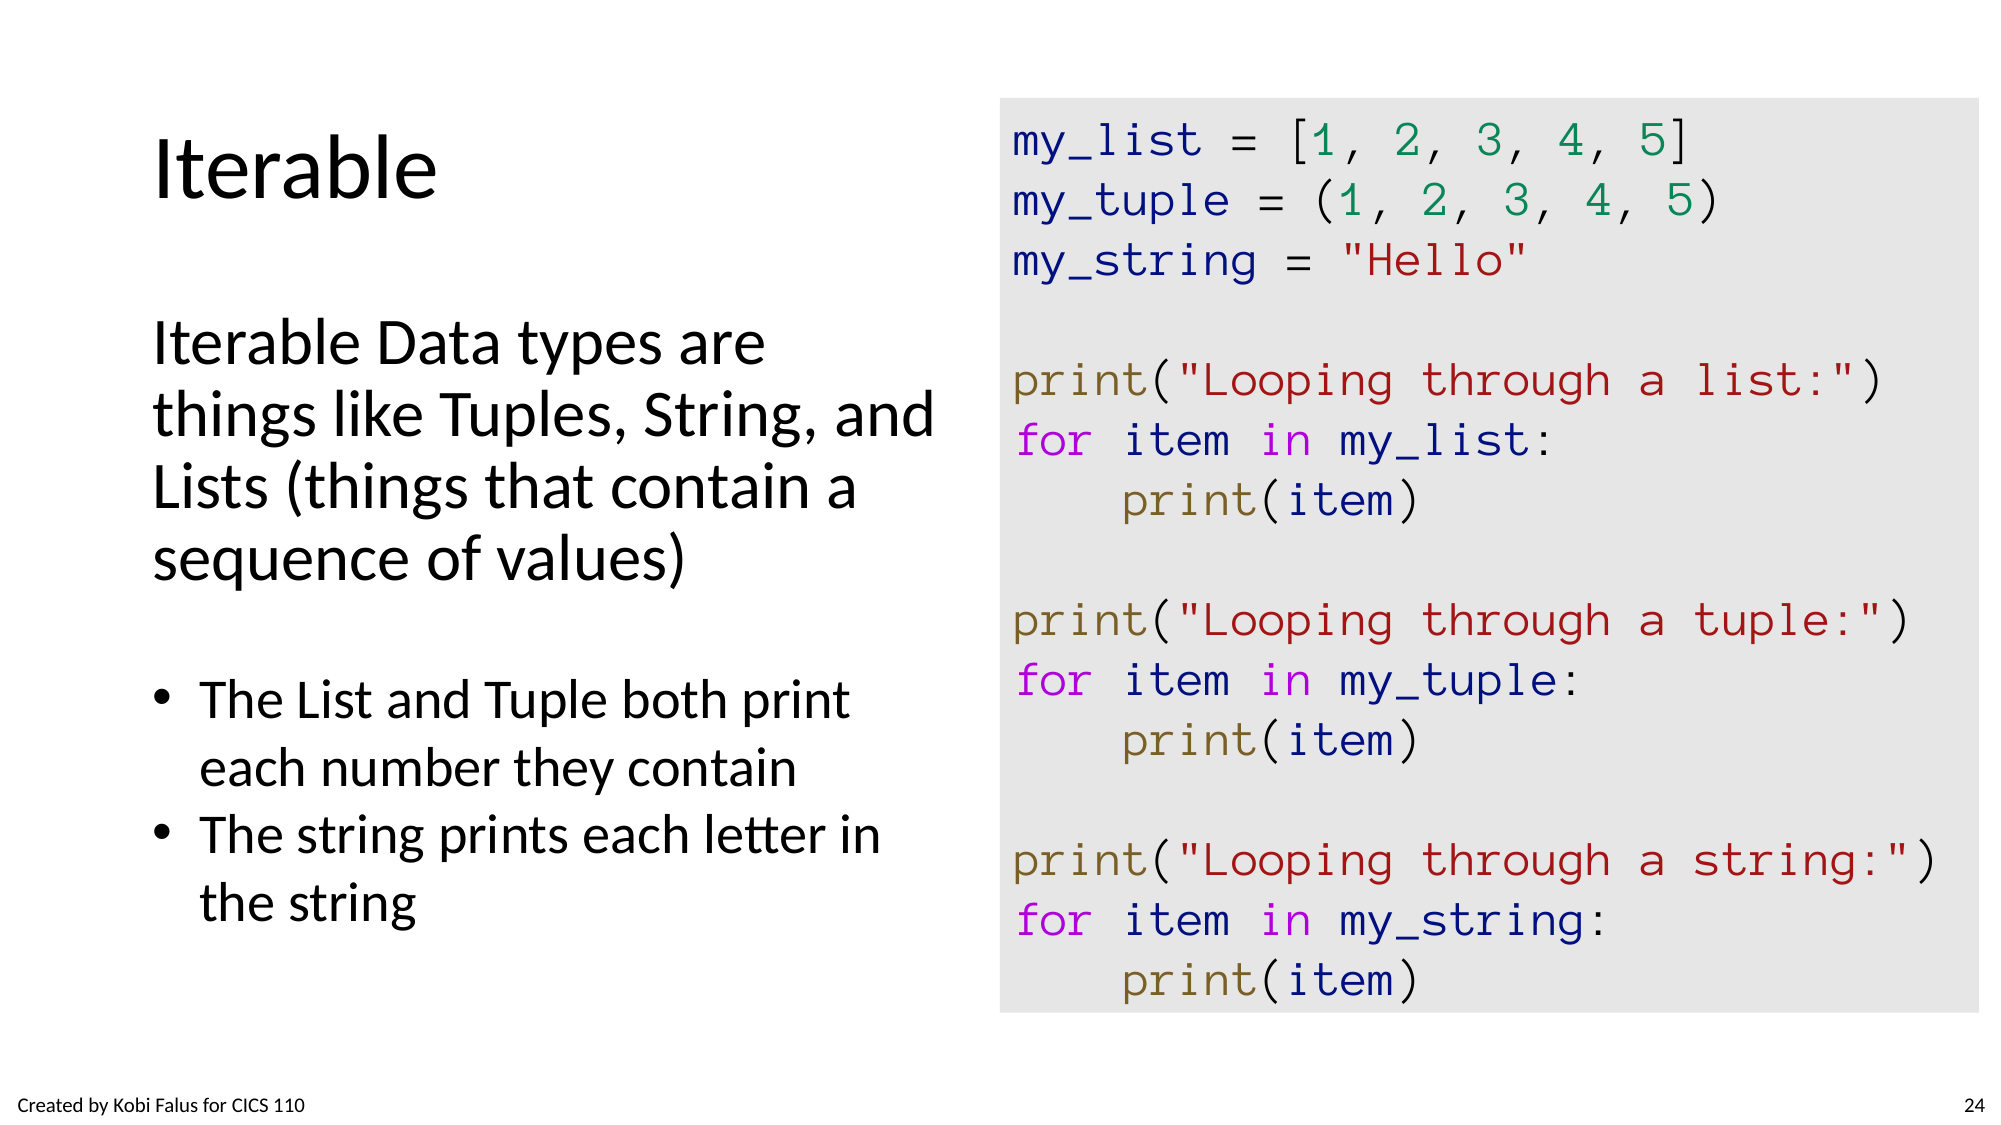

# Iterable
my_list = [1, 2, 3, 4, 5]
my_tuple = (1, 2, 3, 4, 5)
my_string = "Hello"
print("Looping through a list:")
for item in my_list:
    print(item)

print("Looping through a tuple:")
for item in my_tuple:
    print(item)

print("Looping through a string:")
for item in my_string:
    print(item)
Iterable Data types are things like Tuples, String, and Lists (things that contain a sequence of values)
The List and Tuple both print each number they contain
The string prints each letter in the string